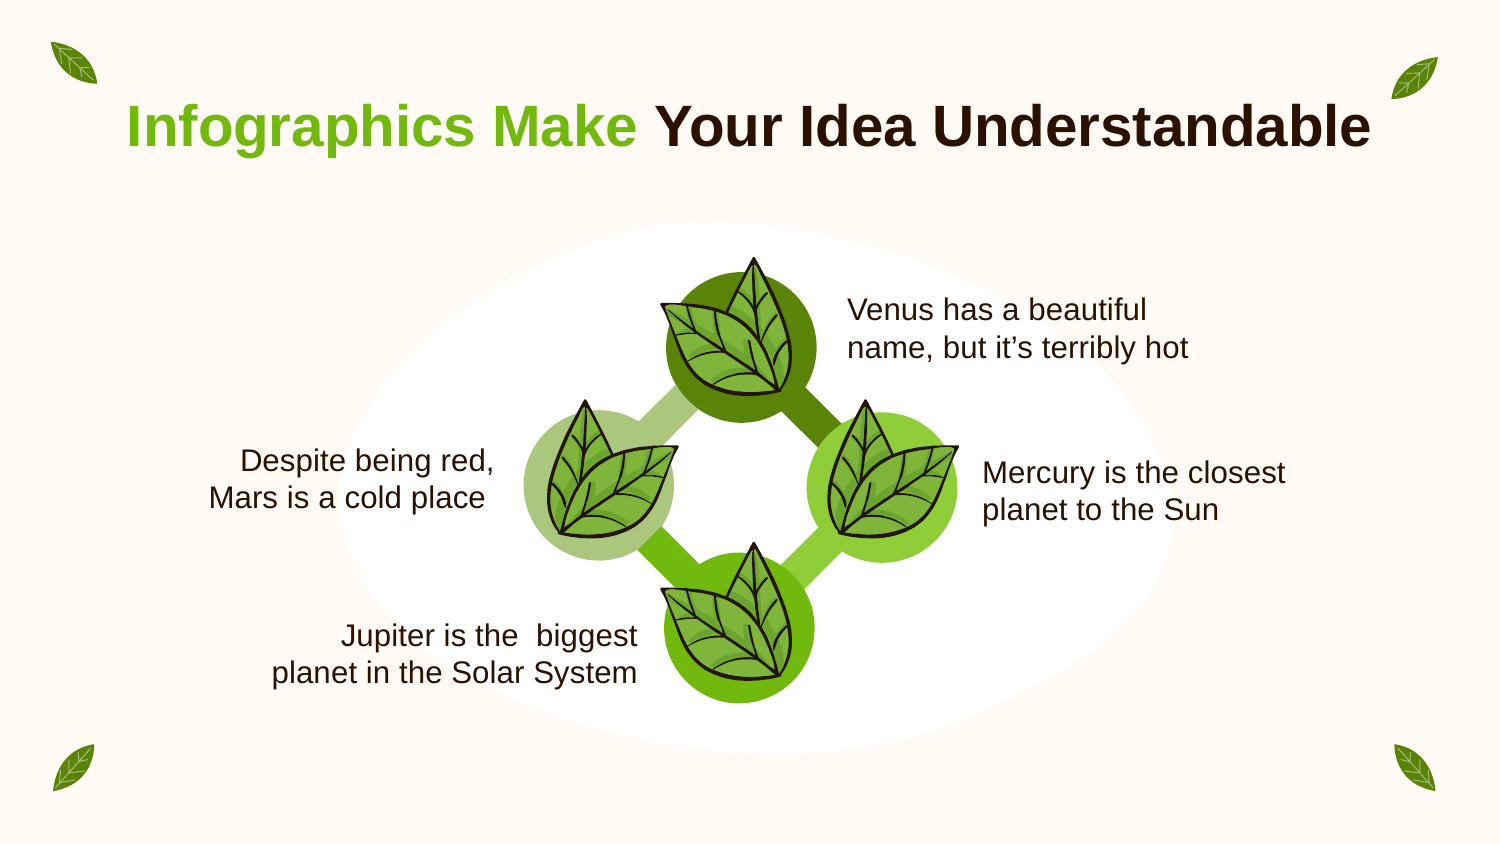

# Infographics Make Your Idea Understandable

Venus has a beautiful name, but it’s terribly hot

Despite being red,
Mars is a cold place

Mercury is the closest
planet to the Sun

Jupiter is the  biggest planet in the Solar System